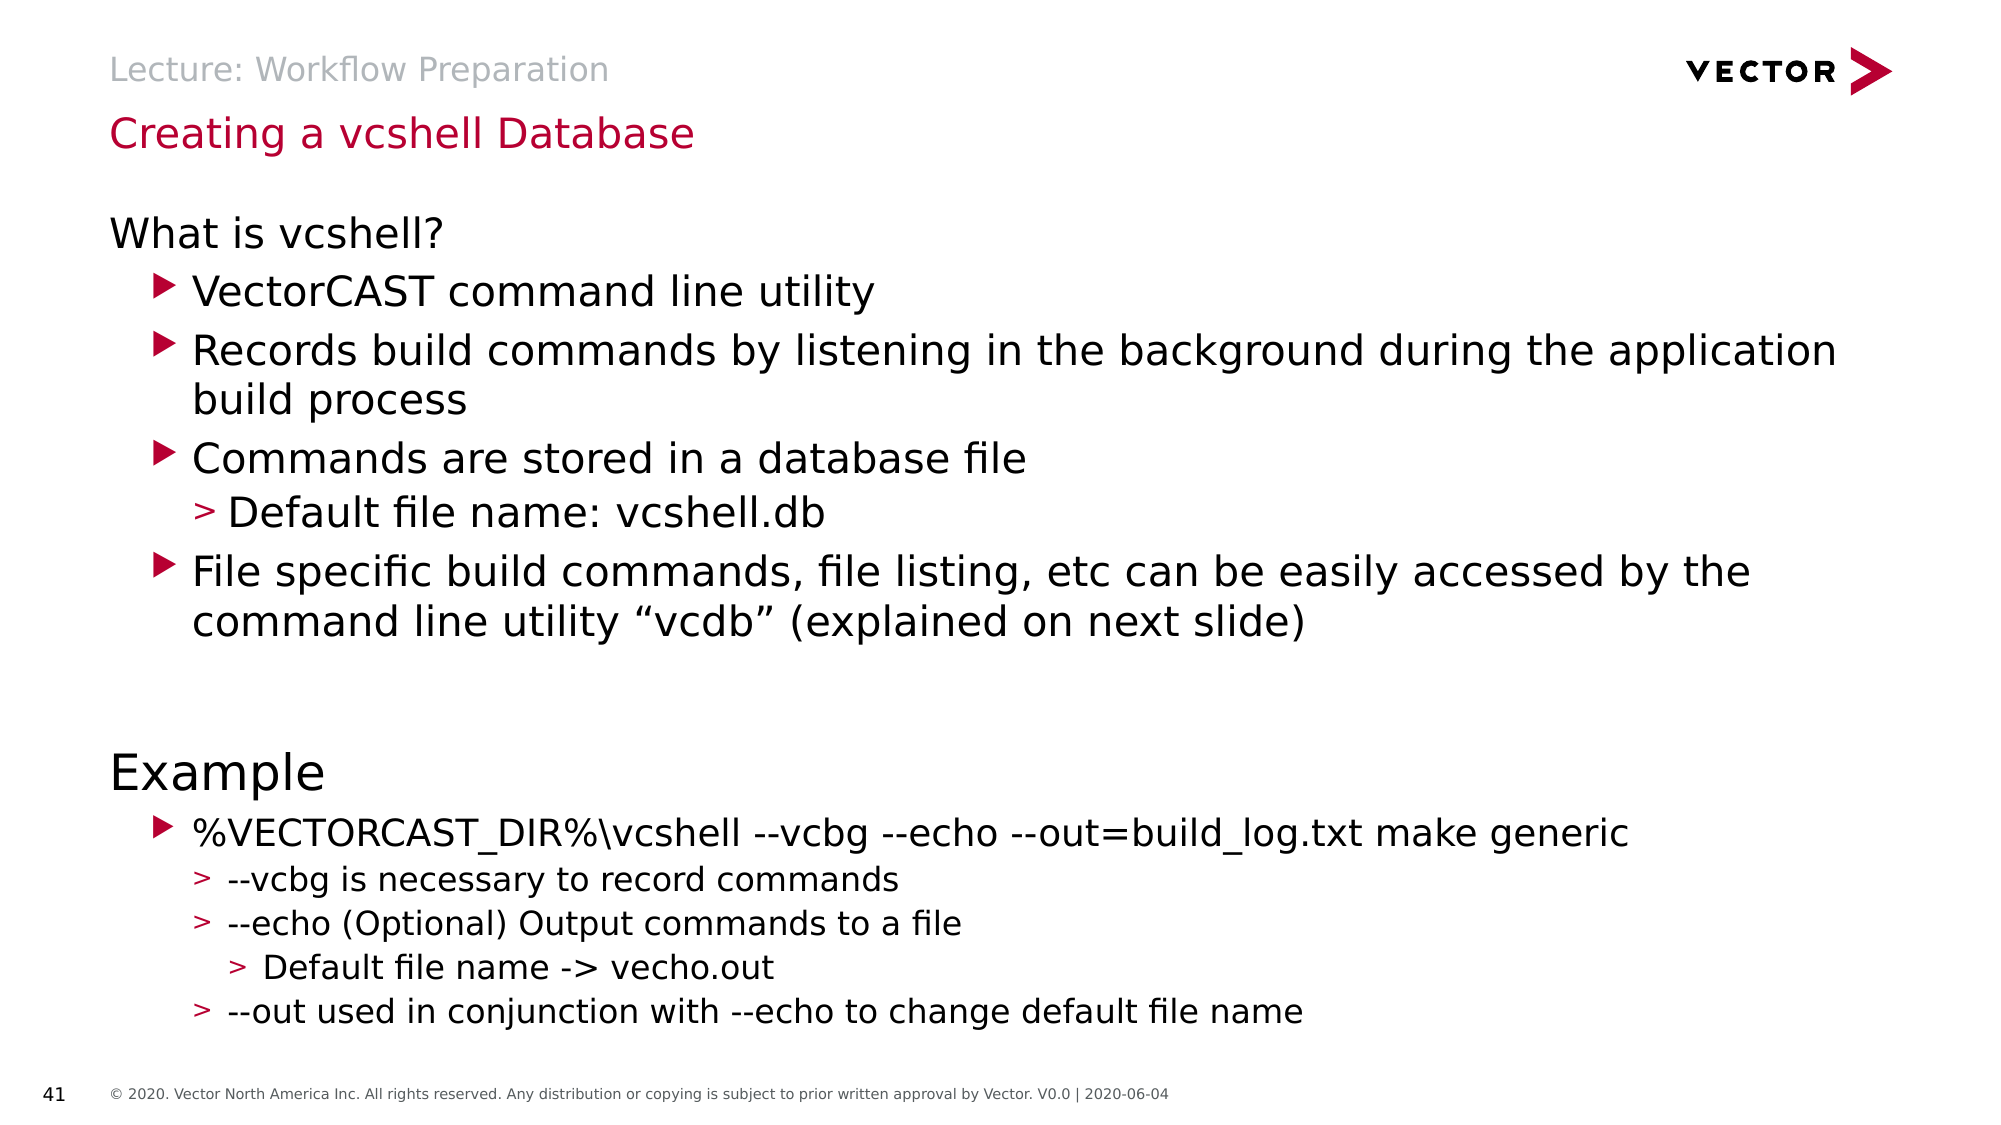

# Lecture: Workflow Preparation
Creating a vcshell Database
What is vcshell?
VectorCAST command line utility
Records build commands by listening in the background during the application build process
Commands are stored in a database file
Default file name: vcshell.db
File specific build commands, file listing, etc can be easily accessed by the command line utility “vcdb” (explained on next slide)

Example
%VECTORCAST_DIR%\vcshell --vcbg --echo --out=build_log.txt make generic
--vcbg is necessary to record commands
--echo (Optional) Output commands to a file
Default file name -> vecho.out
--out used in conjunction with --echo to change default file name